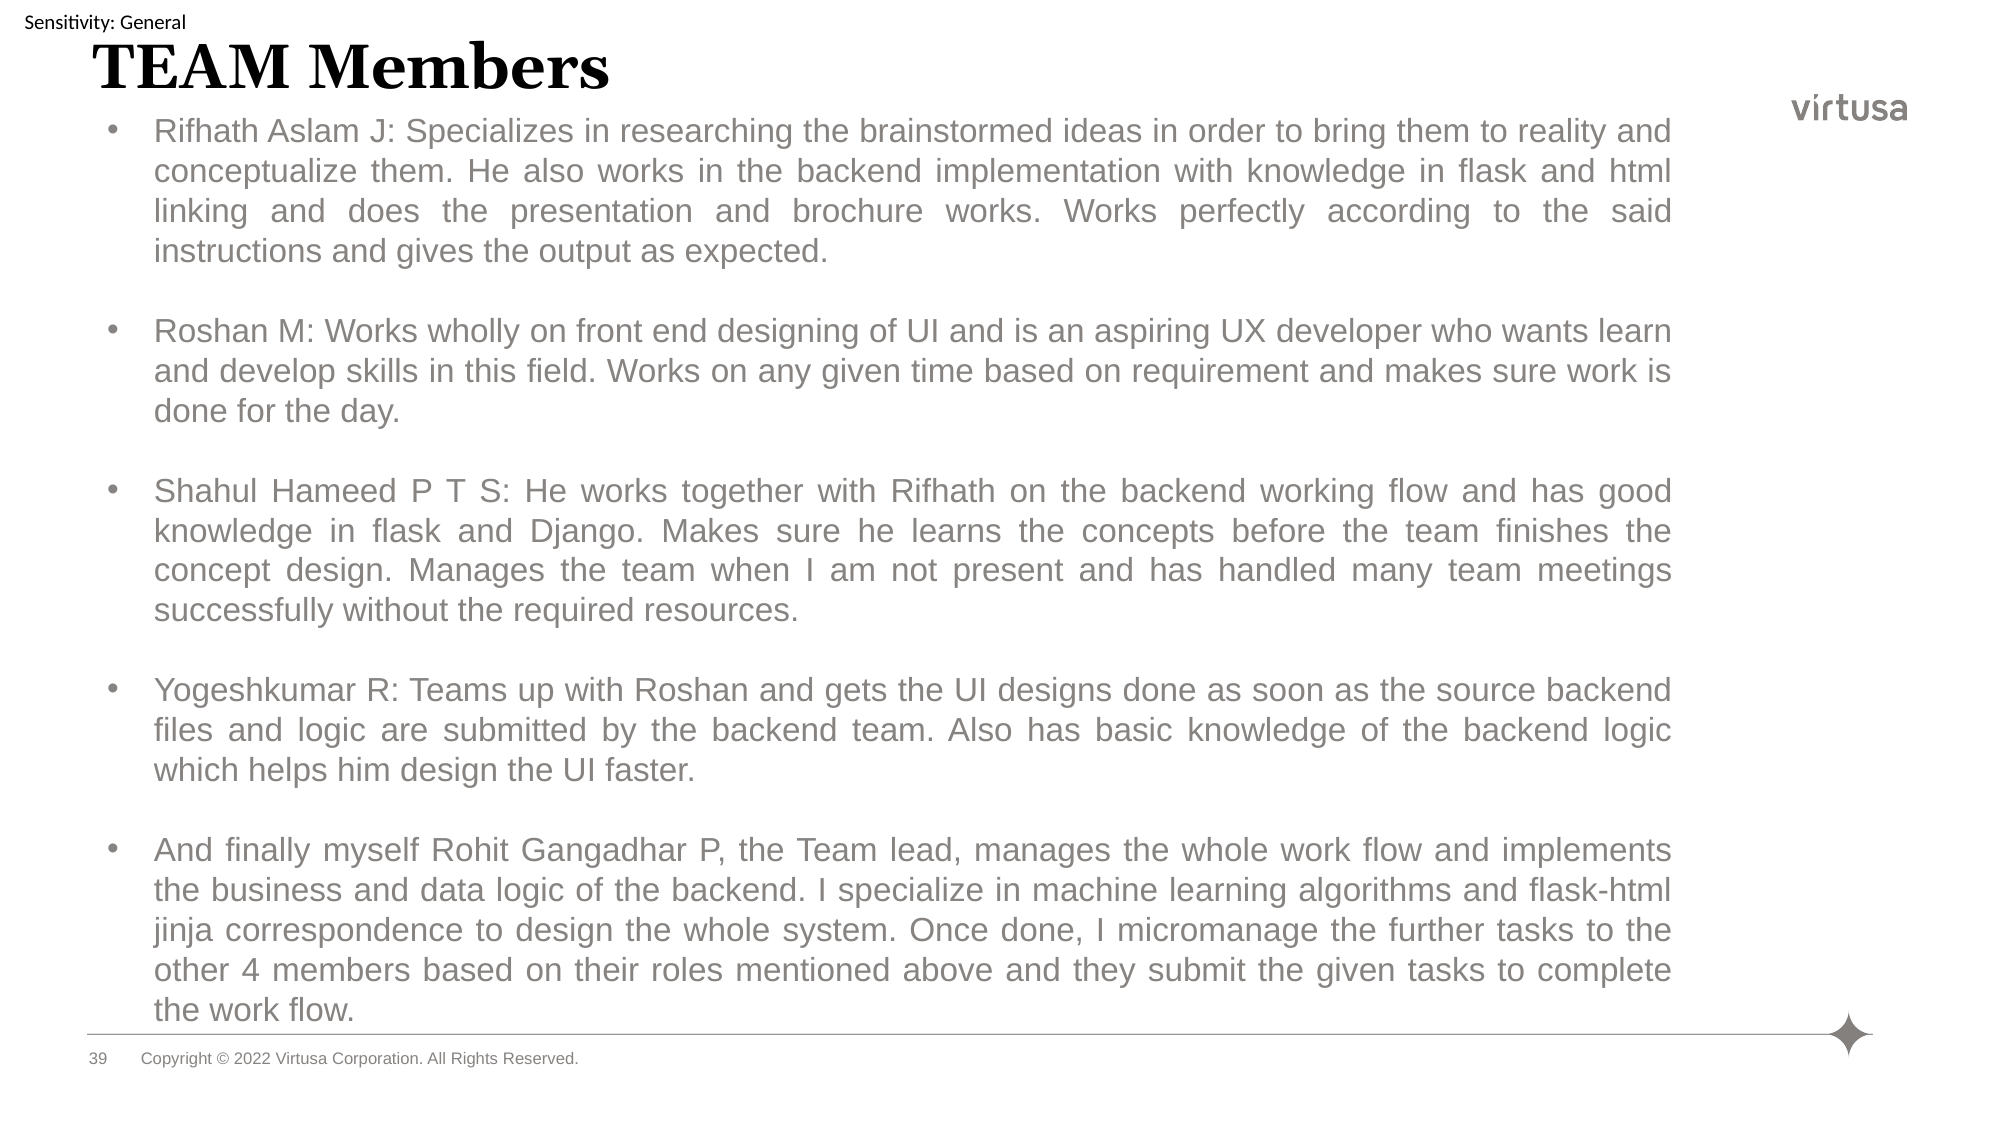

# TEAM Members
Rifhath Aslam J: Specializes in researching the brainstormed ideas in order to bring them to reality and conceptualize them. He also works in the backend implementation with knowledge in flask and html linking and does the presentation and brochure works. Works perfectly according to the said instructions and gives the output as expected.

Roshan M: Works wholly on front end designing of UI and is an aspiring UX developer who wants learn and develop skills in this field. Works on any given time based on requirement and makes sure work is done for the day.

Shahul Hameed P T S: He works together with Rifhath on the backend working flow and has good knowledge in flask and Django. Makes sure he learns the concepts before the team finishes the concept design. Manages the team when I am not present and has handled many team meetings successfully without the required resources.

Yogeshkumar R: Teams up with Roshan and gets the UI designs done as soon as the source backend files and logic are submitted by the backend team. Also has basic knowledge of the backend logic which helps him design the UI faster.

And finally myself Rohit Gangadhar P, the Team lead, manages the whole work flow and implements the business and data logic of the backend. I specialize in machine learning algorithms and flask-html jinja correspondence to design the whole system. Once done, I micromanage the further tasks to the other 4 members based on their roles mentioned above and they submit the given tasks to complete the work flow.